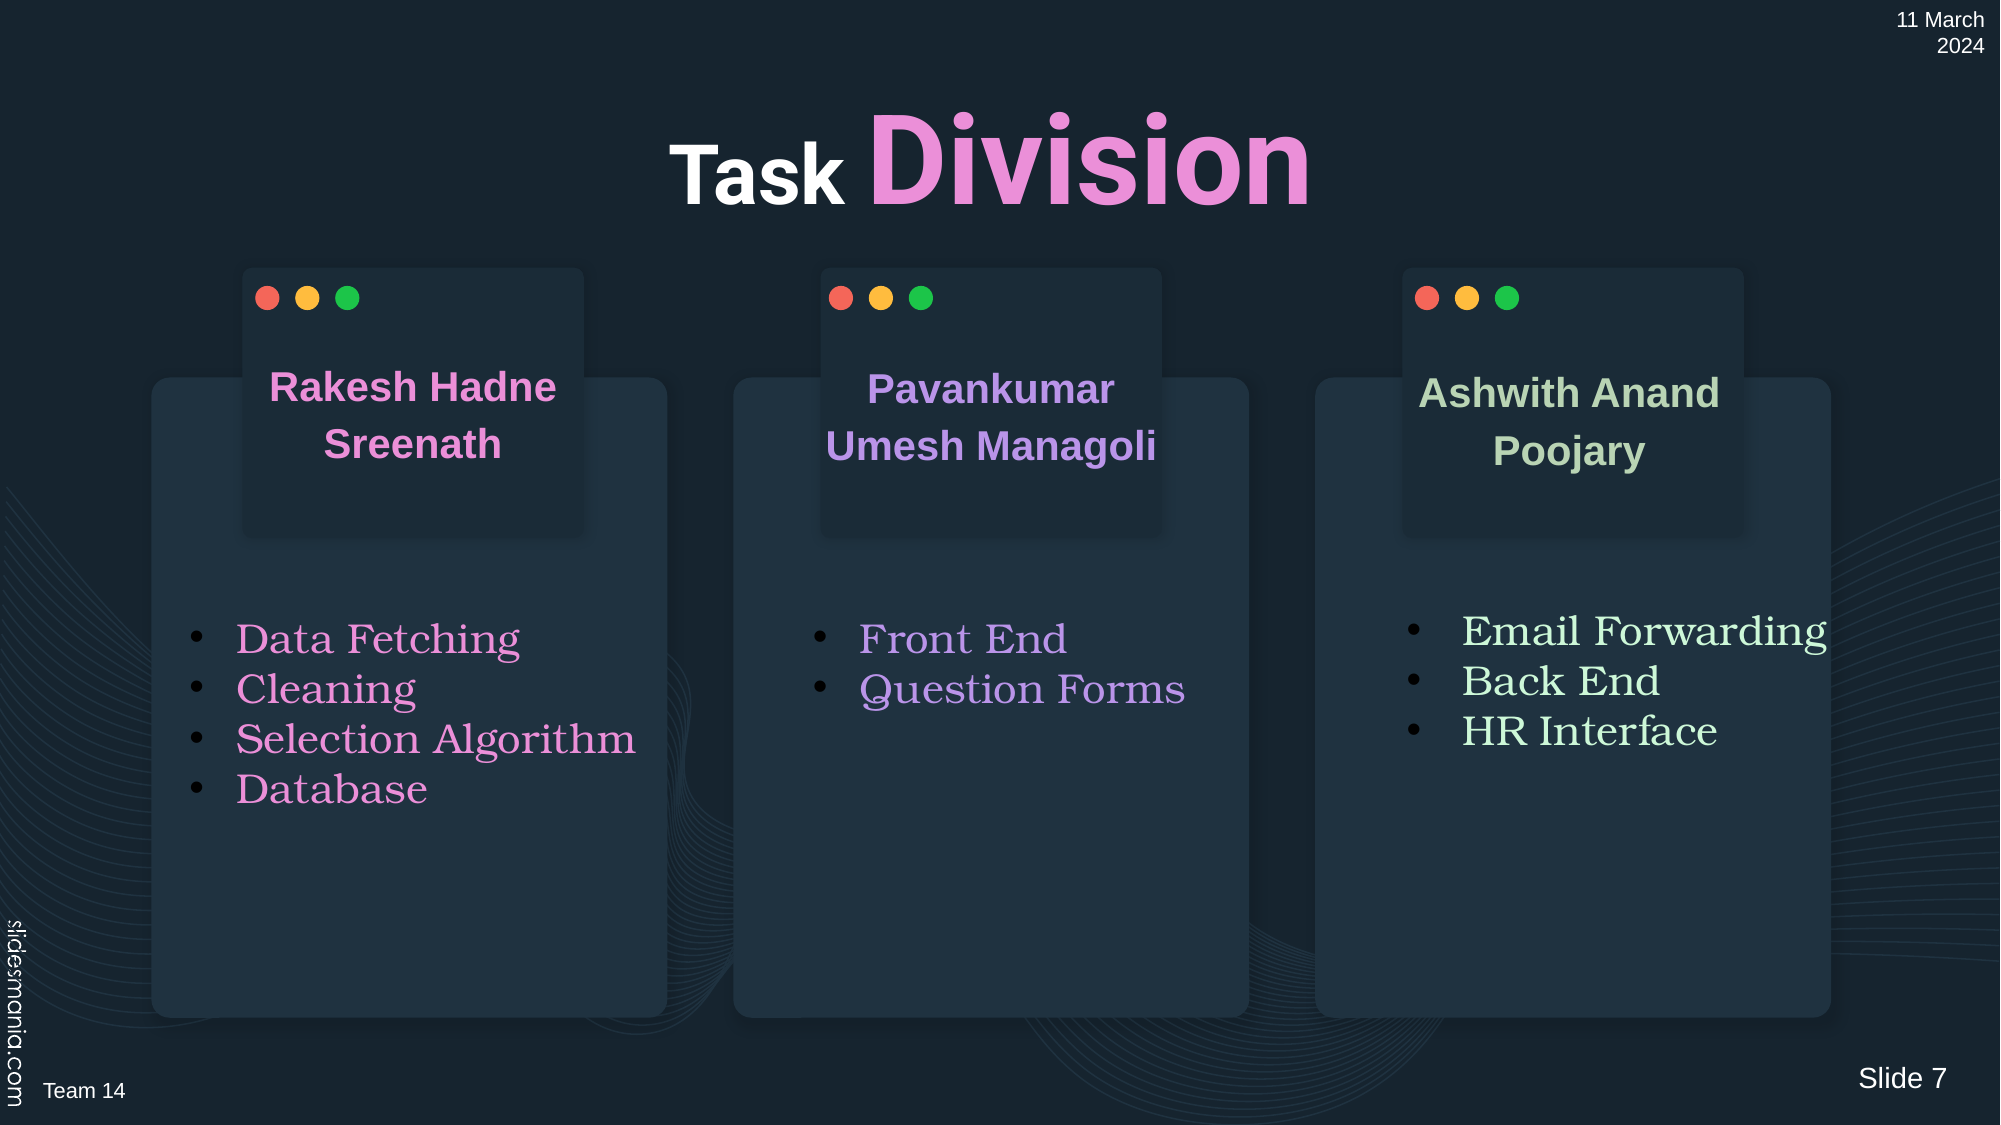

11 March 2024
# Task Division
Rakesh Hadne Sreenath
Pavankumar Umesh Managoli
Ashwith Anand Poojary
Email Forwarding
Back End
HR Interface
Data Fetching
Cleaning
Selection Algorithm
Database
Front End
Question Forms
Slide 7
Team 14